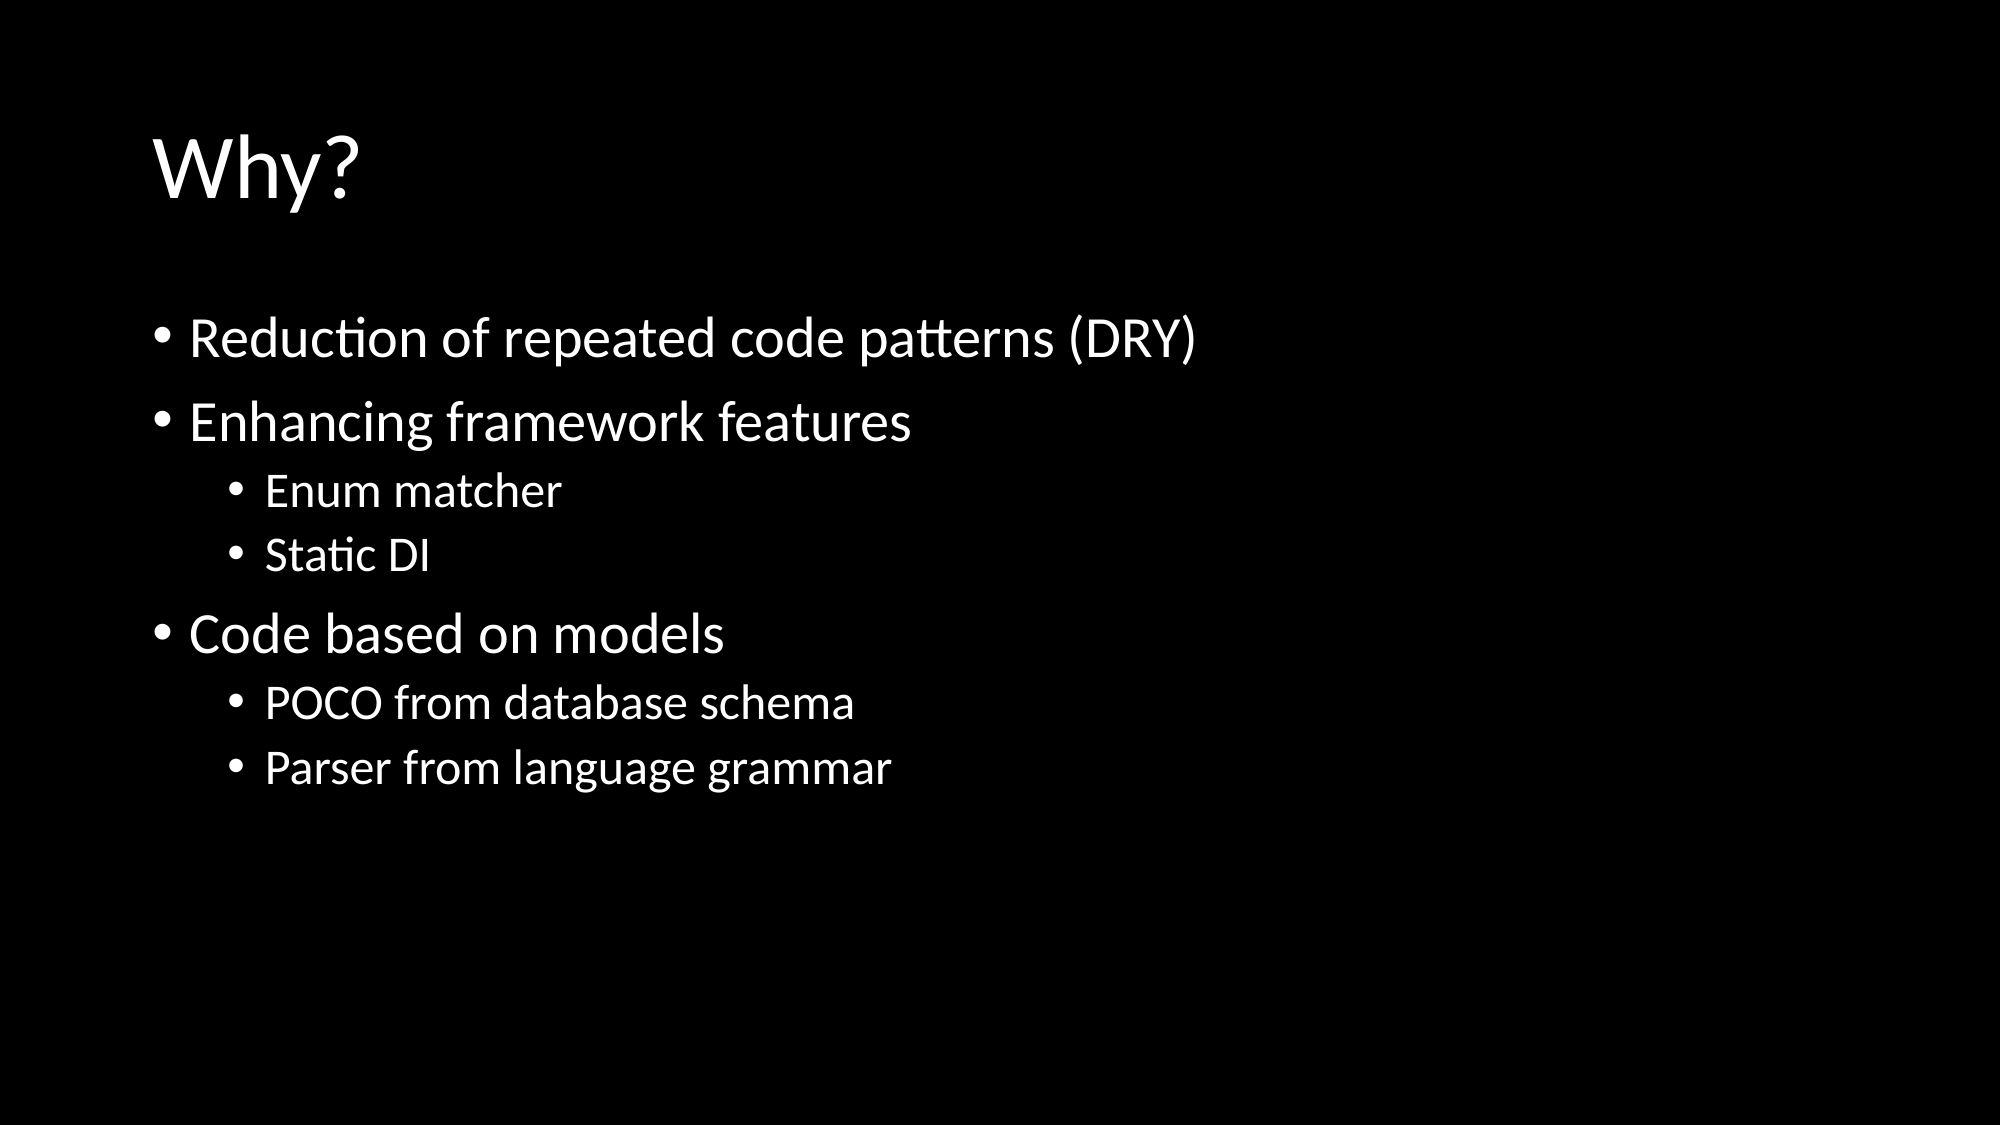

# Why?
Reduction of repeated code patterns (DRY)
Enhancing framework features
Enum matcher
Static DI
Code based on models
POCO from database schema
Parser from language grammar